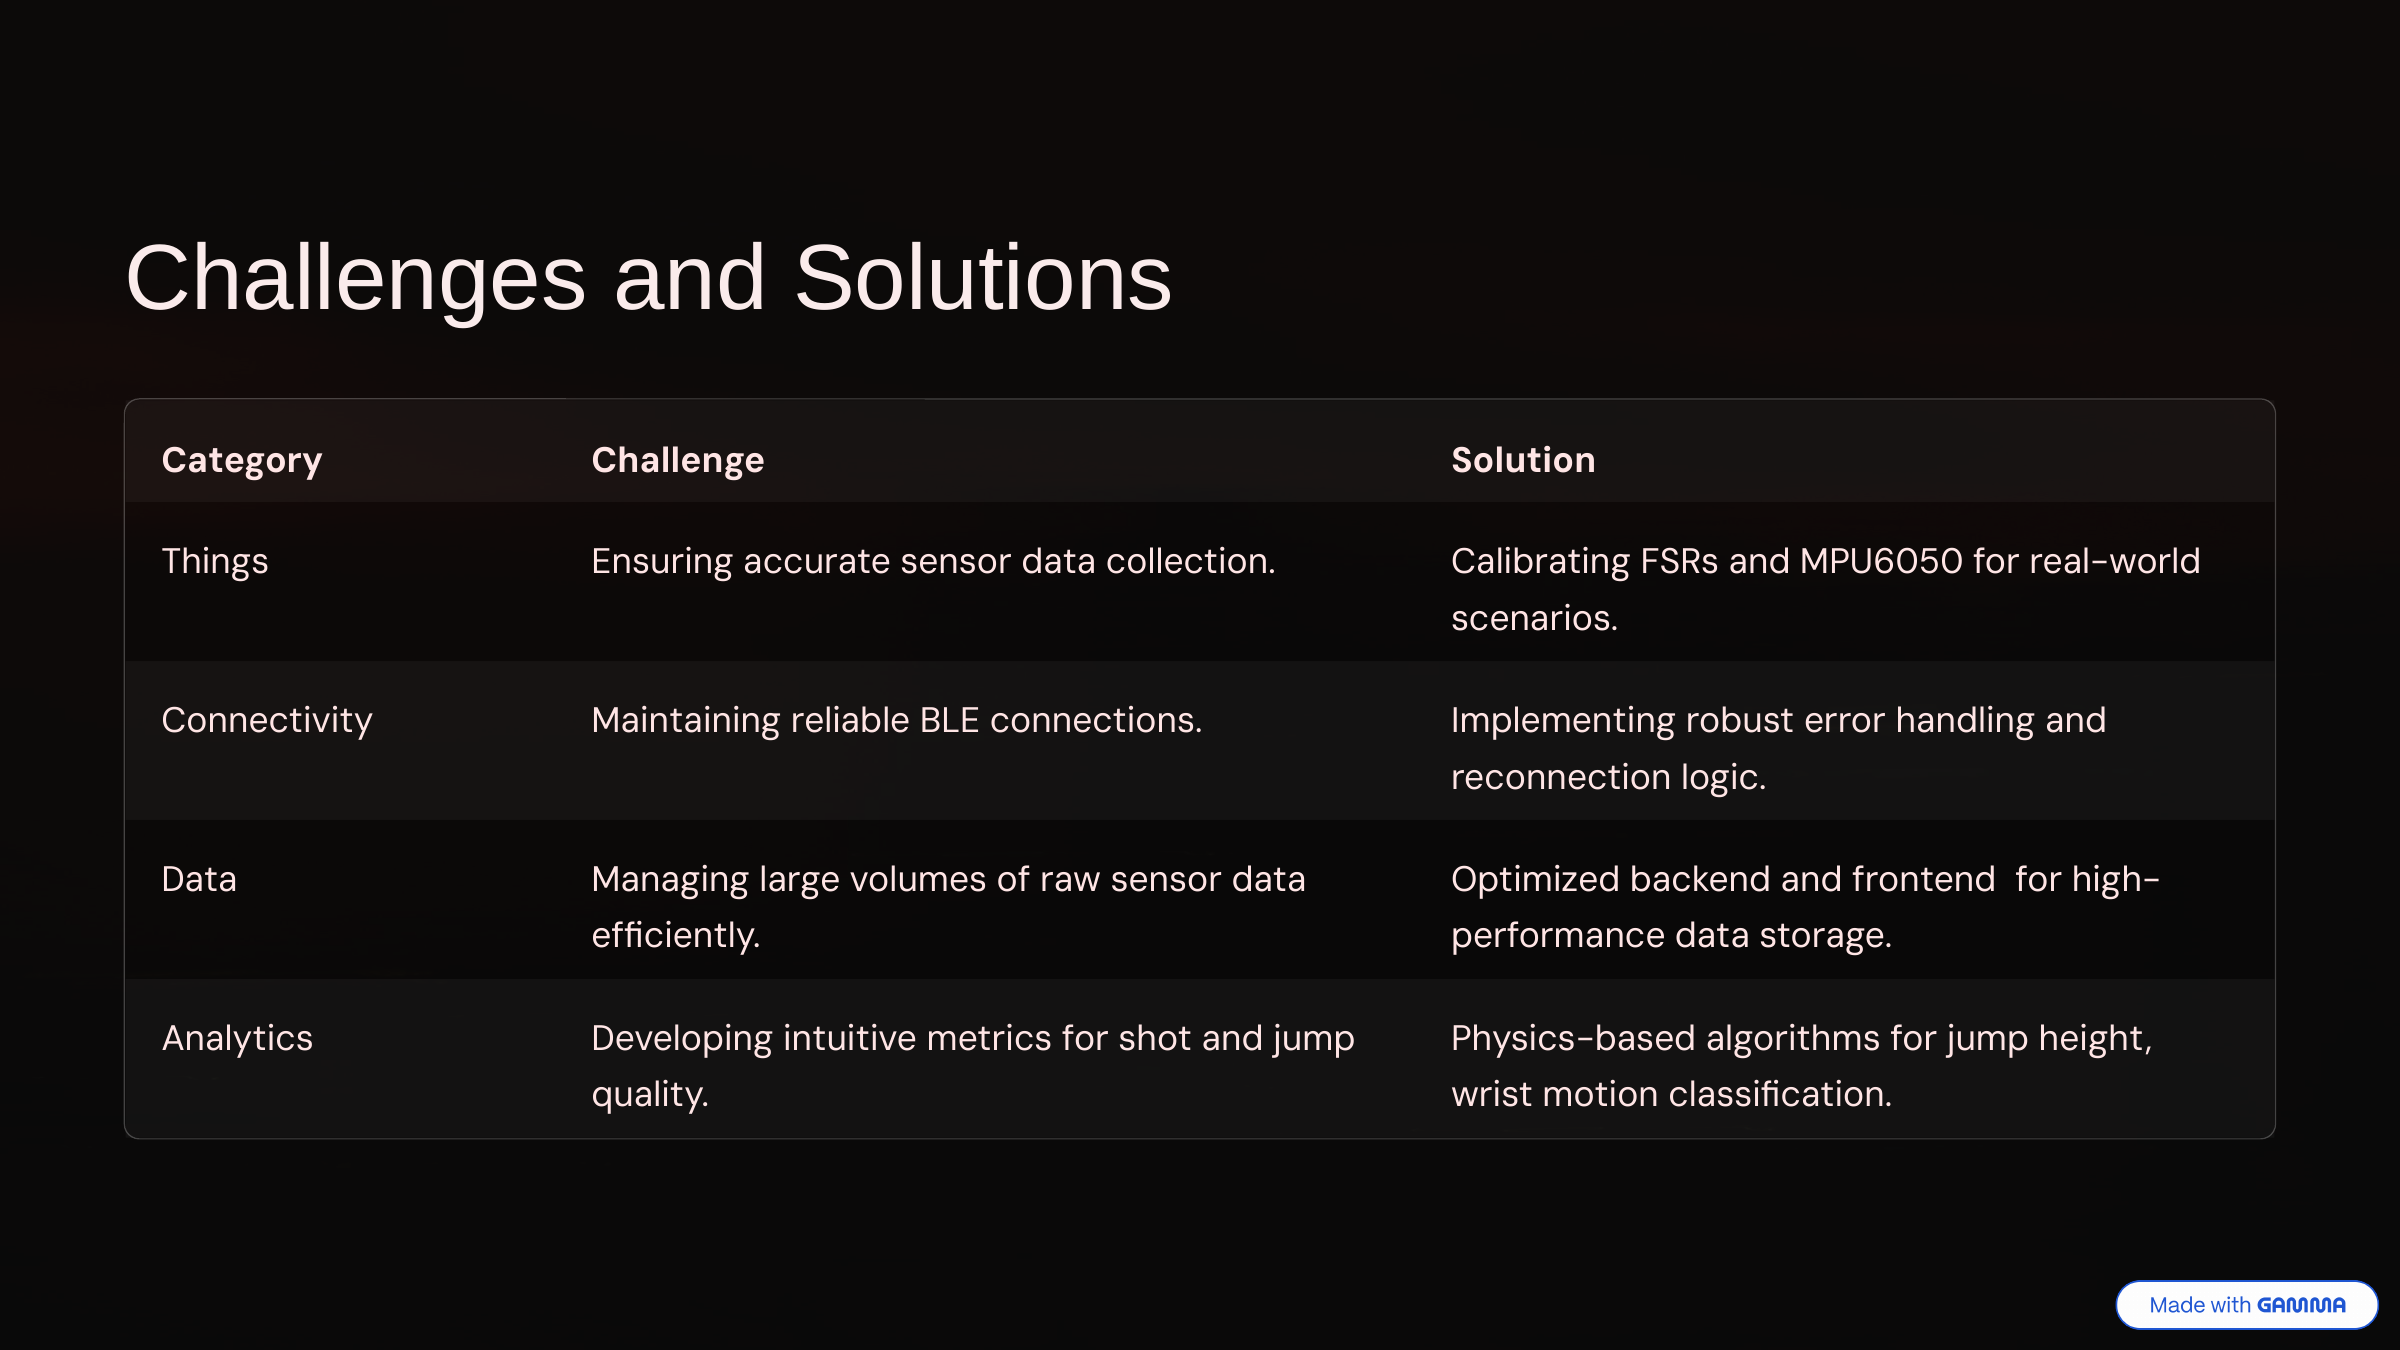

Challenges and Solutions

Category
Challenge
Solution

Things
Ensuring accurate sensor data collection.
Calibrating FSRs and MPU6050 for real-world scenarios.

Connectivity
Maintaining reliable BLE connections.
Implementing robust error handling and reconnection logic.

Data
Managing large volumes of raw sensor data efficiently.
Optimized backend and frontend  for high-performance data storage.

Analytics
Developing intuitive metrics for shot and jump quality.
Physics-based algorithms for jump height, wrist motion classification.